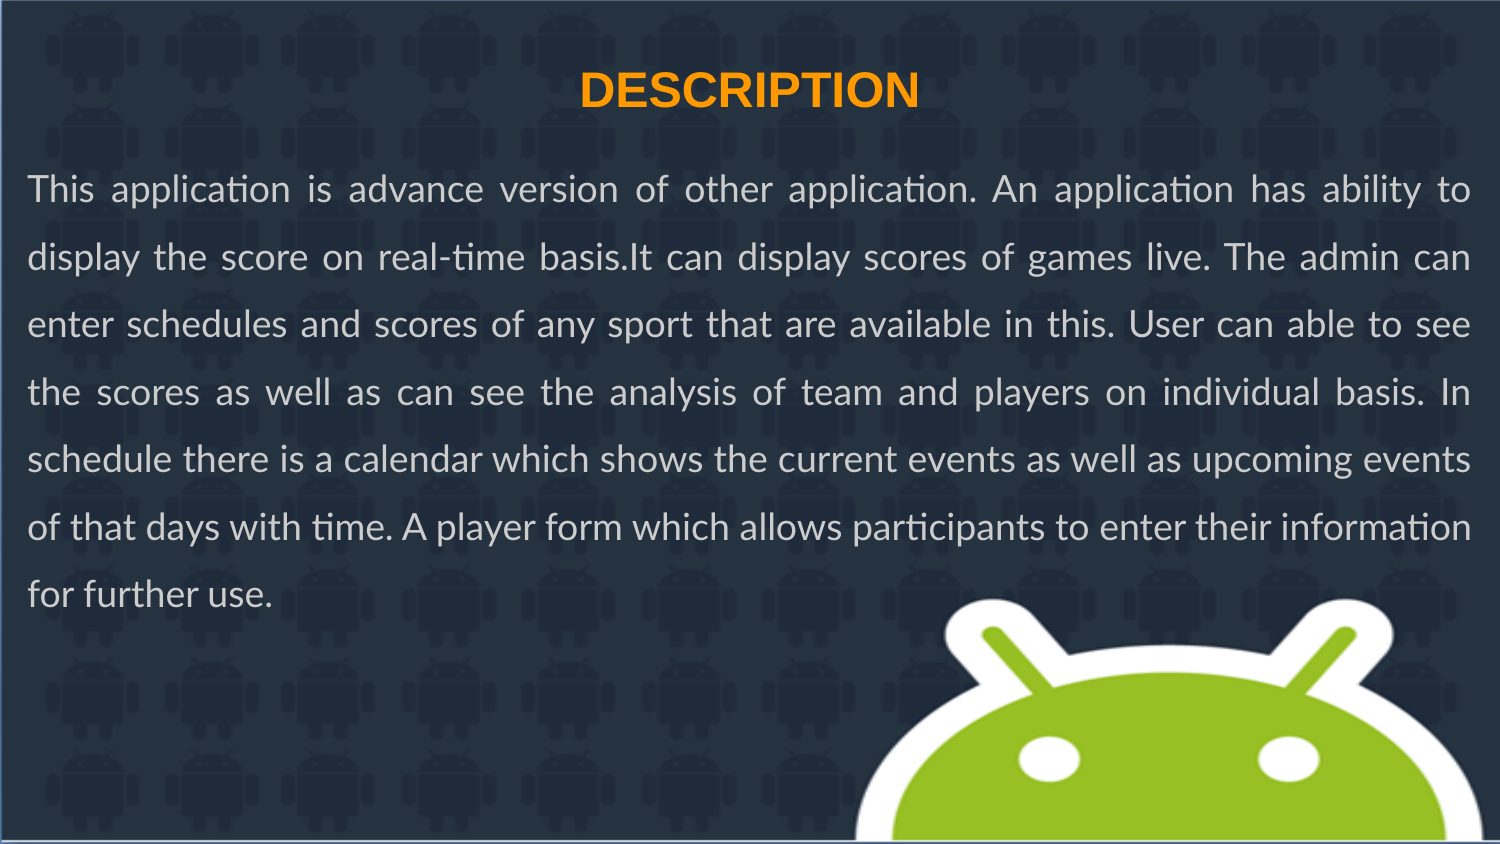

DESCRIPTION
This application is advance version of other application. An application has ability to display the score on real-time basis.It can display scores of games live. The admin can enter schedules and scores of any sport that are available in this. User can able to see the scores as well as can see the analysis of team and players on individual basis. In schedule there is a calendar which shows the current events as well as upcoming events of that days with time. A player form which allows participants to enter their information for further use.